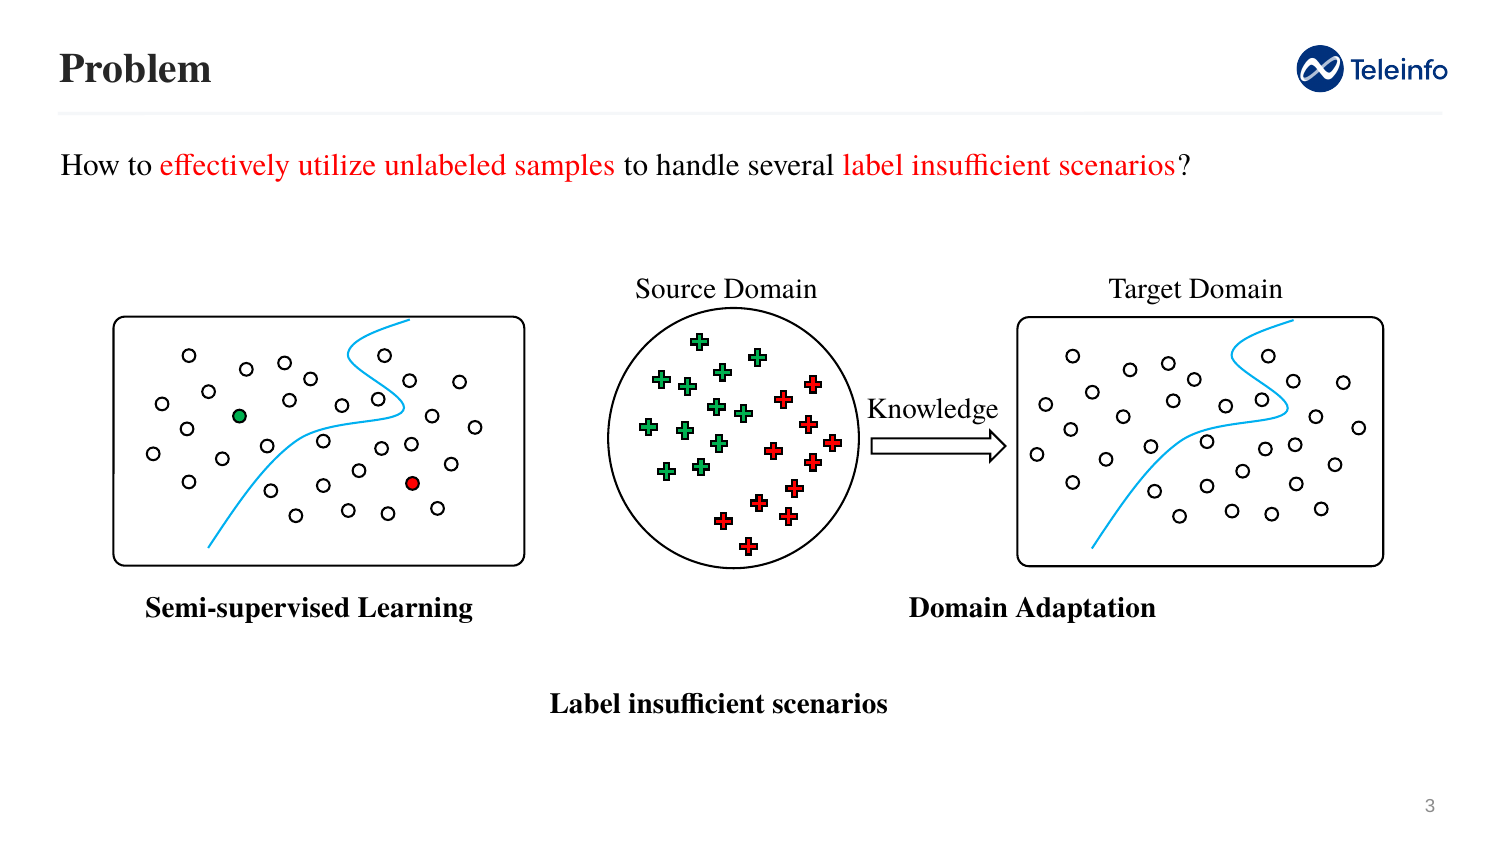

# Problem
How to effectively utilize unlabeled samples to handle several label insufficient scenarios?
Source Domain
Target Domain

Knowledge

Semi-supervised Learning
Domain Adaptation
Label insufficient scenarios